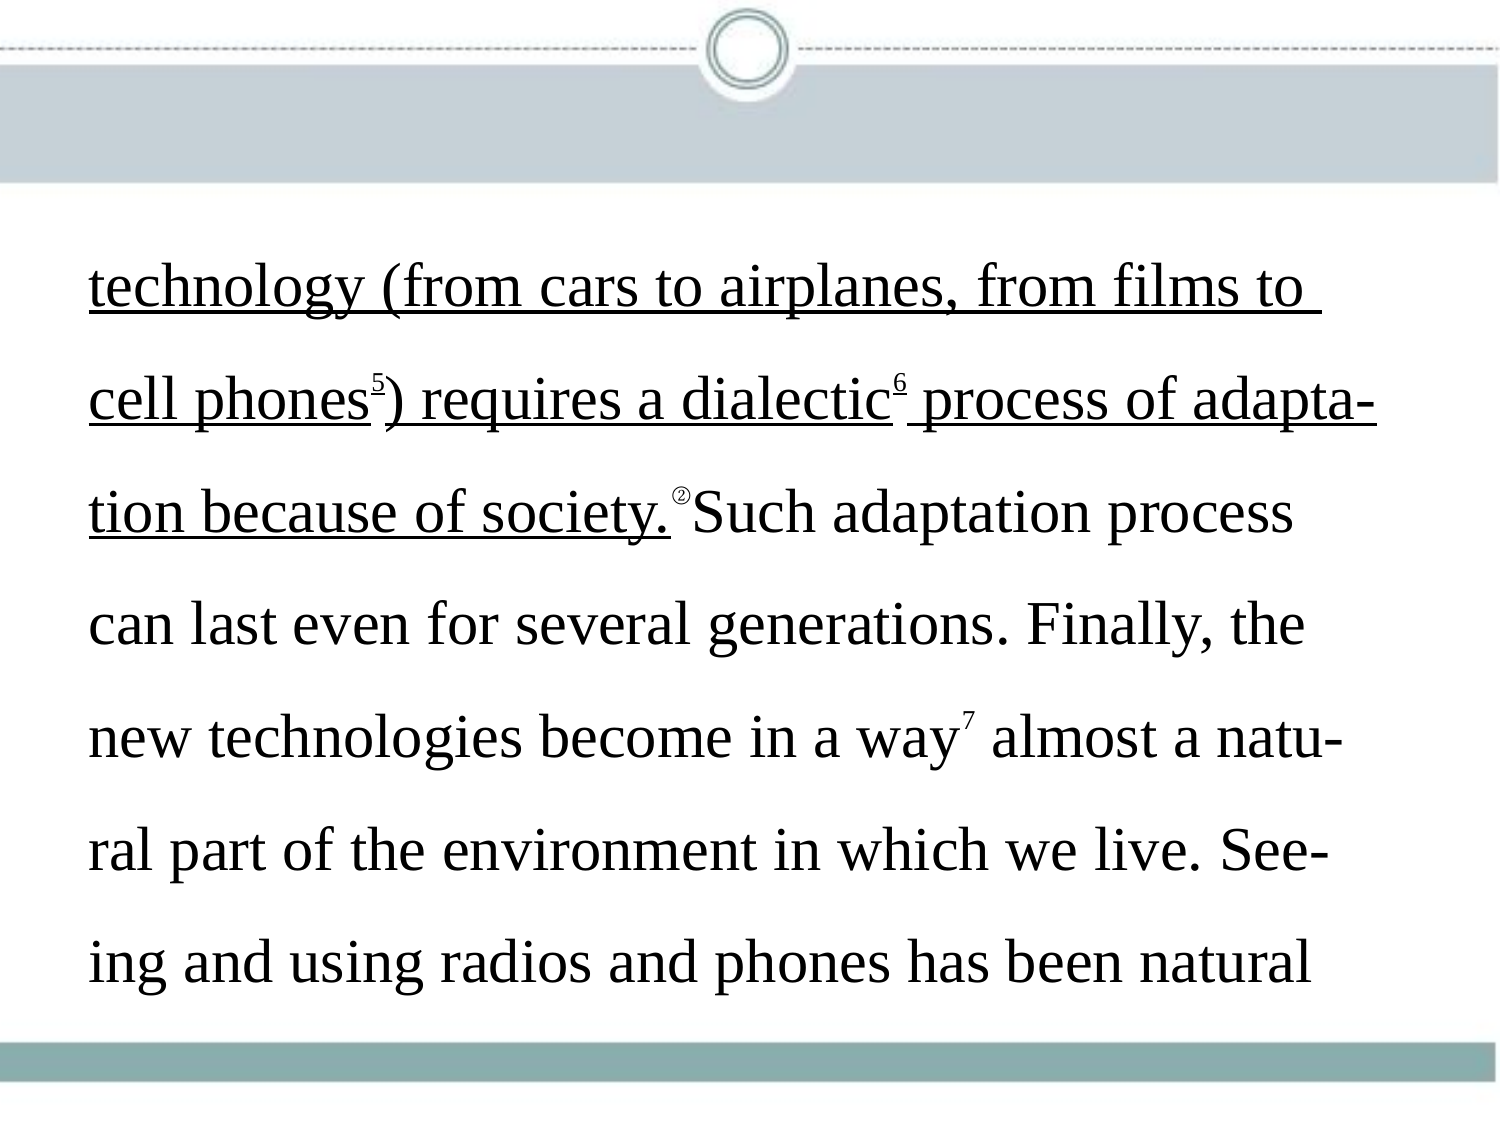

technology (from cars to airplanes, from films to
cell phones5) requires a dialectic6 process of adapta-
tion because of society.②Such adaptation process
can last even for several generations. Finally, the
new technologies become in a way7 almost a natu-
ral part of the environment in which we live. See-
ing and using radios and phones has been natural